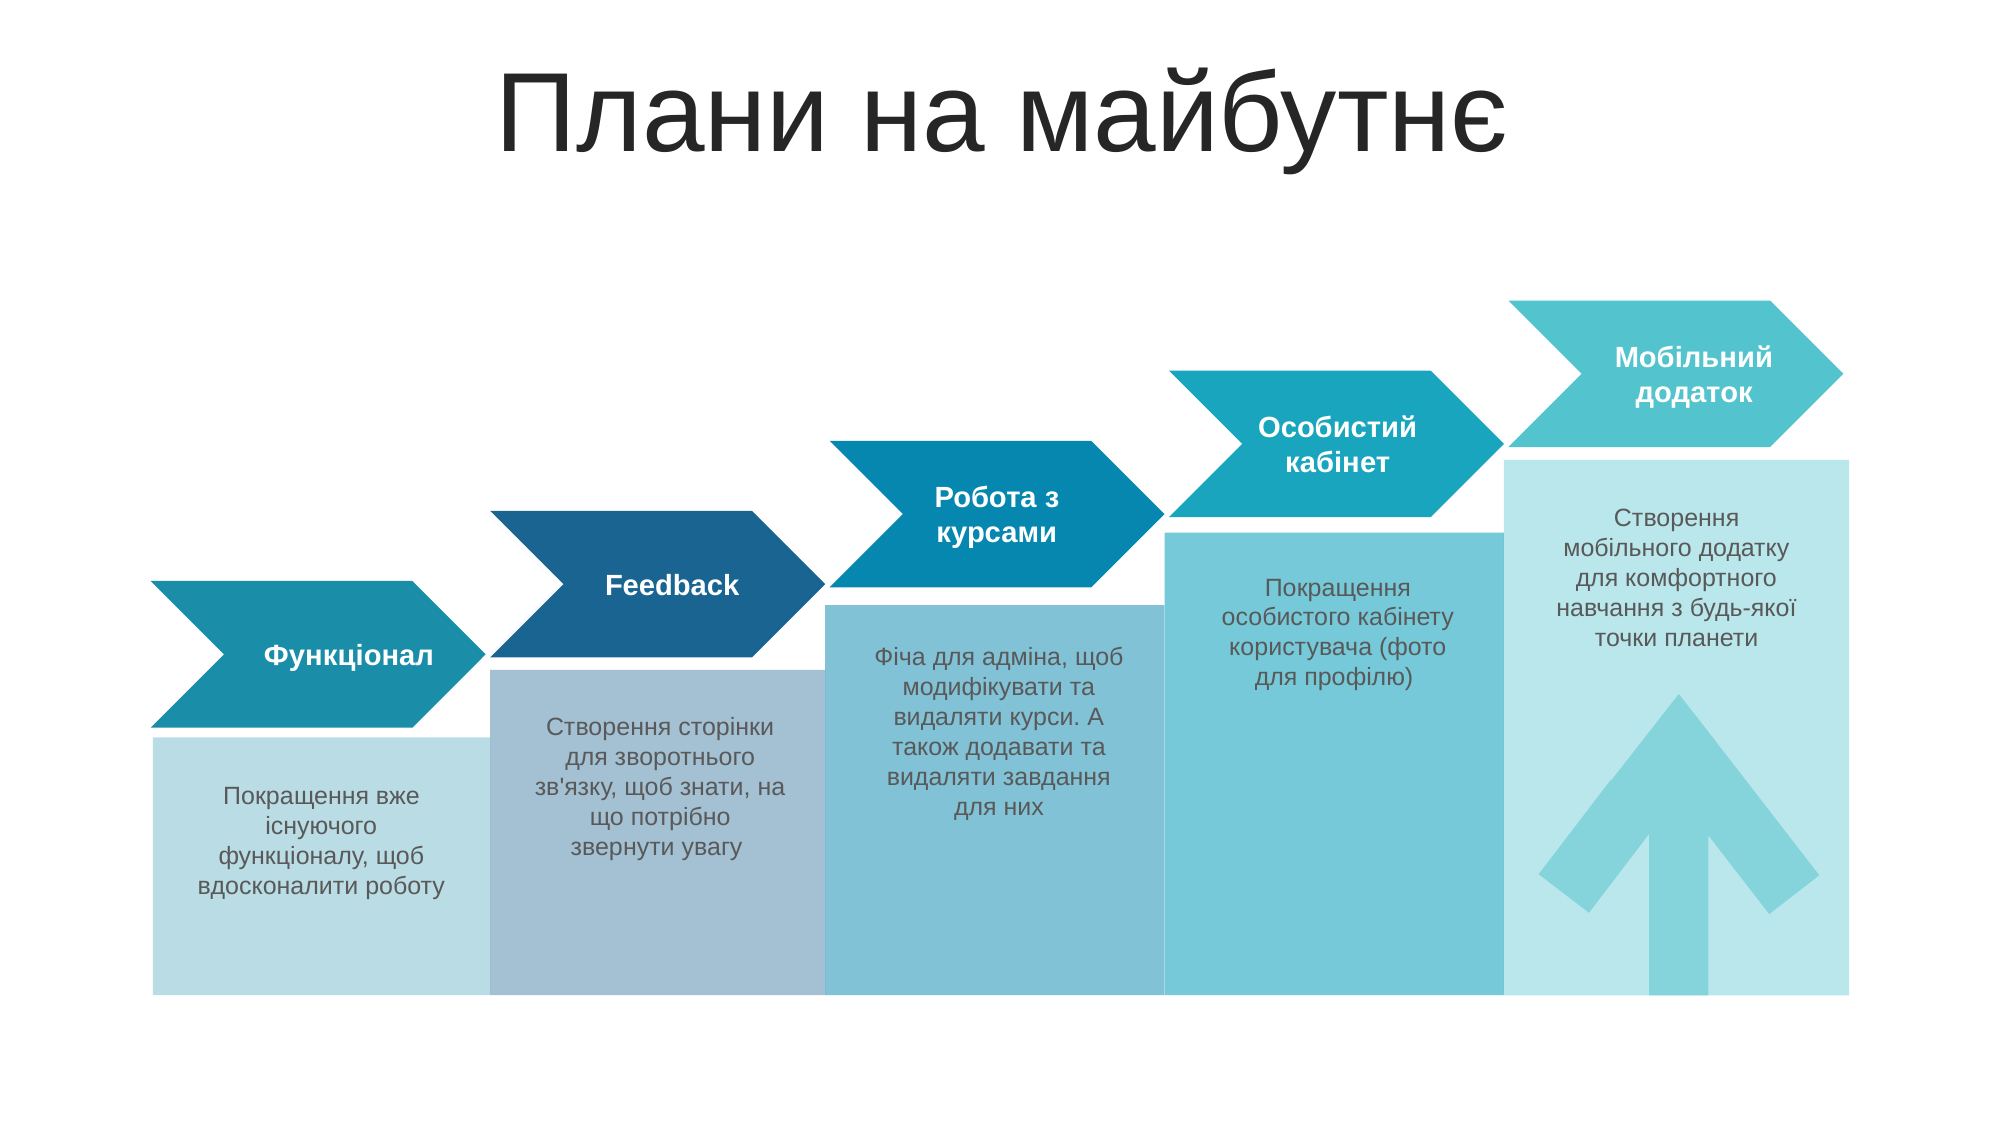

Плани на майбутнє

Мобільний додаток

Особистий кабінет

Робота з курсами
Створення мобільного додатку для комфортного навчання з будь-якої точки планети

Feedback
Покращення особистого кабінету користувача (фото для профілю)

Функціонал
Фіча для адміна, щоб модифікувати та видаляти курси. А також додавати та видаляти завдання для них

Створення сторінки для зворотнього зв'язку, щоб знати, на що потрібно звернути увагу

Покращення вже існуючого функціоналу, щоб вдосконалити роботу